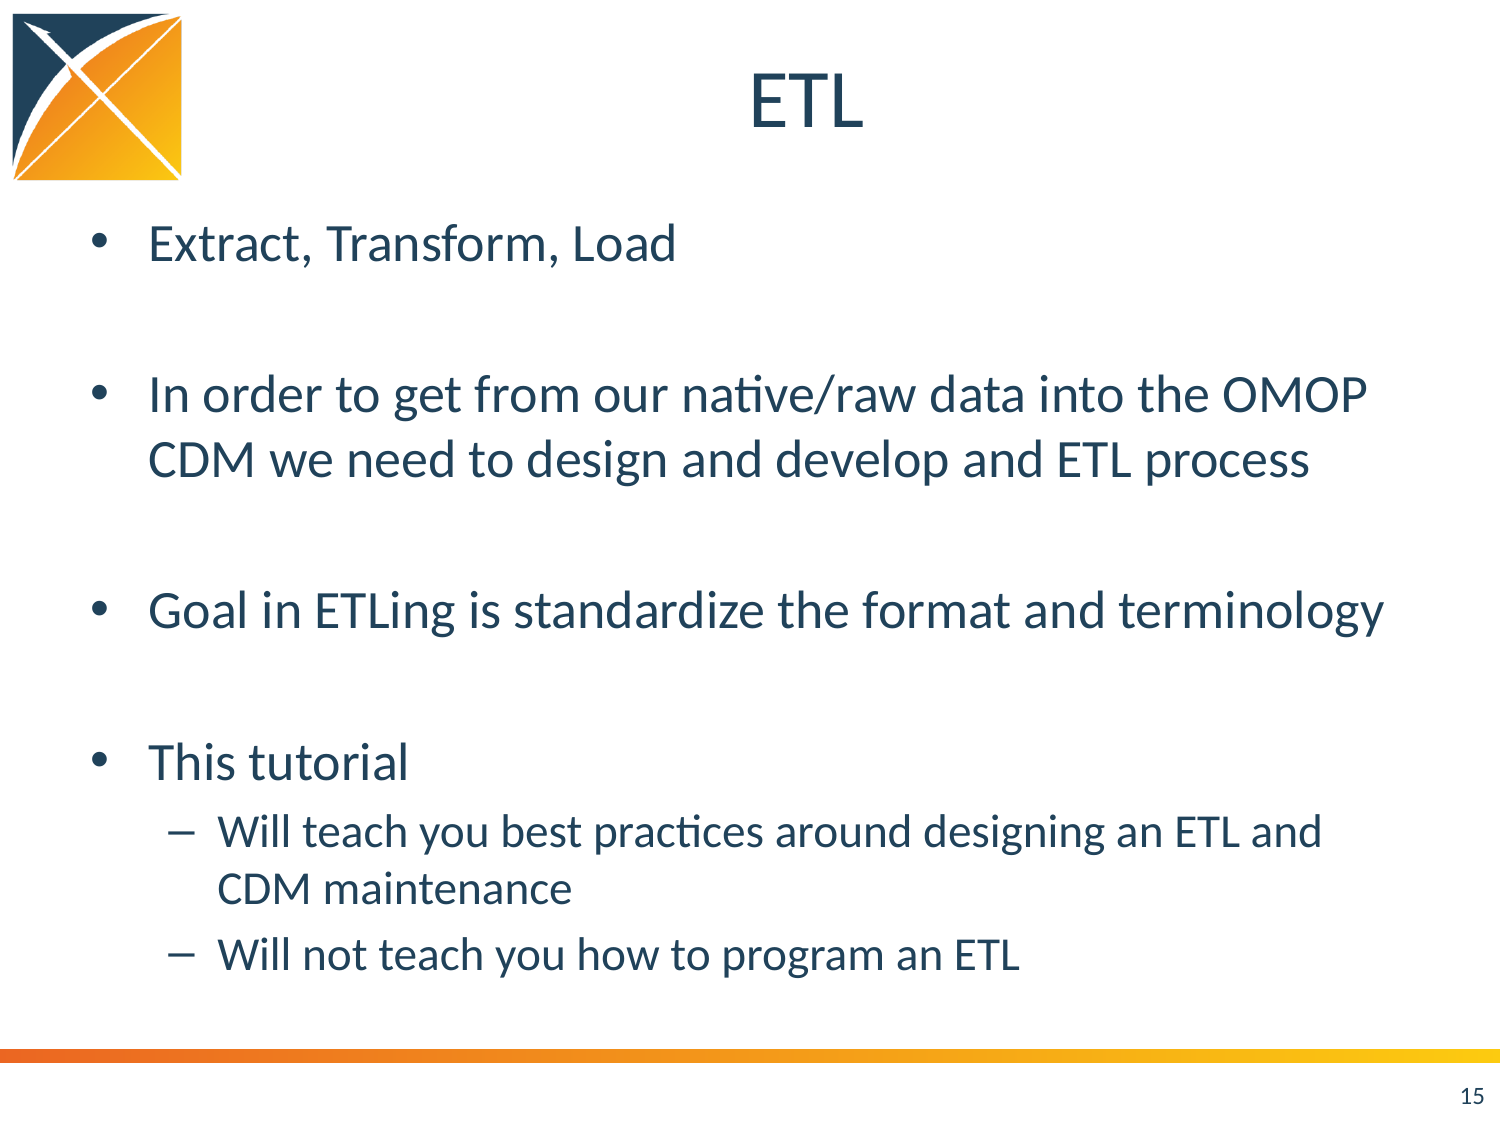

# ETL
Extract, Transform, Load

In order to get from our native/raw data into the OMOP CDM we need to design and develop and ETL process

Goal in ETLing is standardize the format and terminology

This tutorial
Will teach you best practices around designing an ETL and CDM maintenance
Will not teach you how to program an ETL
15